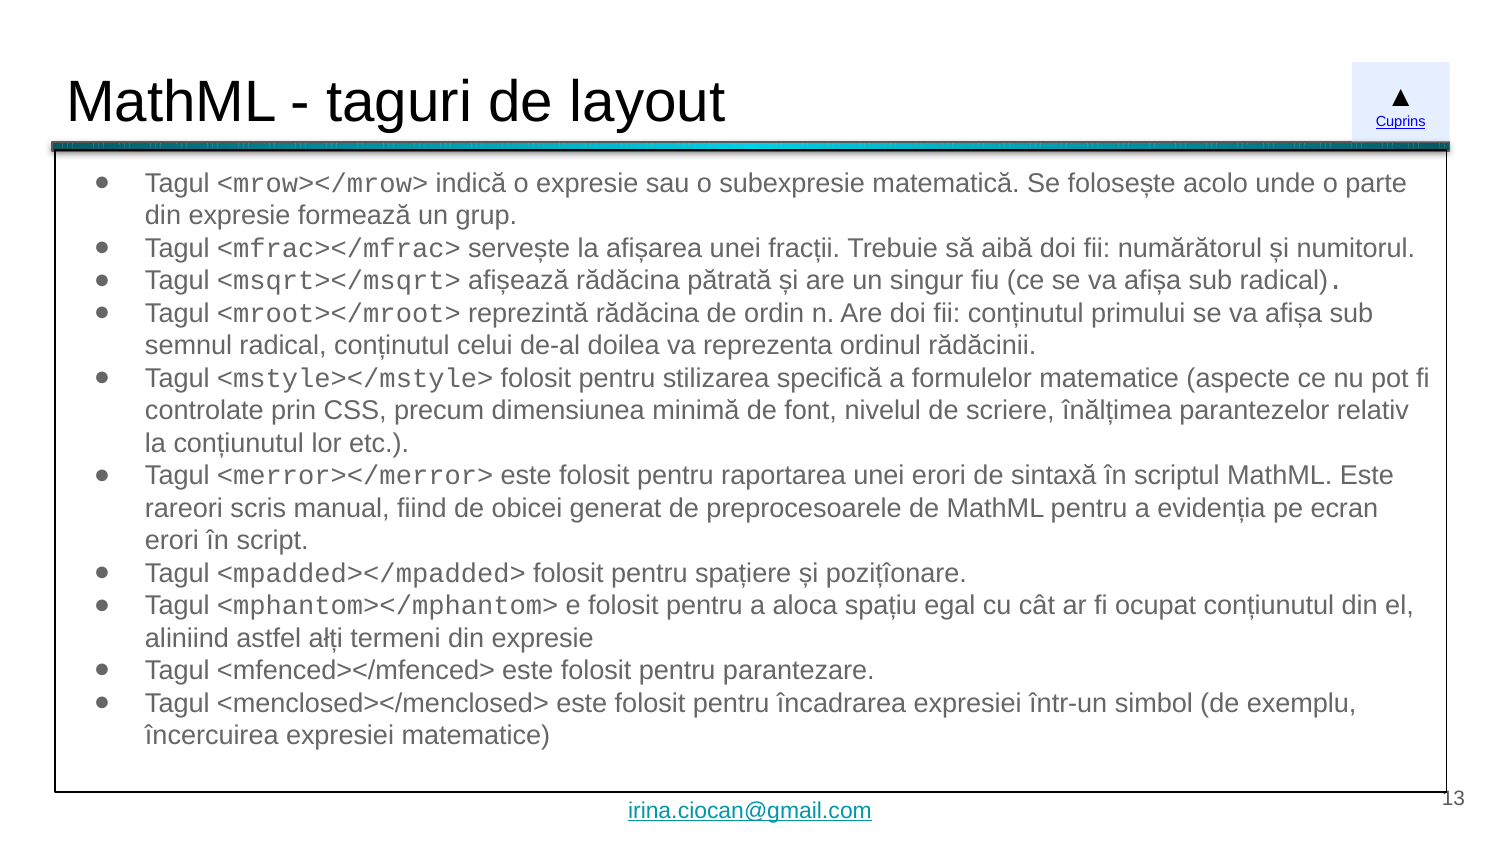

# MathML - taguri de layout
▲
Cuprins

Tagul <mrow></mrow> indică o expresie sau o subexpresie matematică. Se folosește acolo unde o parte din expresie formează un grup.
Tagul <mfrac></mfrac> servește la afișarea unei fracții. Trebuie să aibă doi fii: numărătorul și numitorul.
Tagul <msqrt></msqrt> afișează rădăcina pătrată și are un singur fiu (ce se va afișa sub radical).
Tagul <mroot></mroot> reprezintă rădăcina de ordin n. Are doi fii: conținutul primului se va afișa sub semnul radical, conținutul celui de-al doilea va reprezenta ordinul rădăcinii.
Tagul <mstyle></mstyle> folosit pentru stilizarea specifică a formulelor matematice (aspecte ce nu pot fi controlate prin CSS, precum dimensiunea minimă de font, nivelul de scriere, înălțimea parantezelor relativ la conțiunutul lor etc.).
Tagul <merror></merror> este folosit pentru raportarea unei erori de sintaxă în scriptul MathML. Este rareori scris manual, fiind de obicei generat de preprocesoarele de MathML pentru a evidenția pe ecran erori în script.
Tagul <mpadded></mpadded> folosit pentru spațiere și pozițîonare.
Tagul <mphantom></mphantom> e folosit pentru a aloca spațiu egal cu cât ar fi ocupat conțiunutul din el, aliniind astfel ałți termeni din expresie
Tagul <mfenced></mfenced> este folosit pentru parantezare.
Tagul <menclosed></menclosed> este folosit pentru încadrarea expresiei într-un simbol (de exemplu, încercuirea expresiei matematice)
13
irina.ciocan@gmail.com